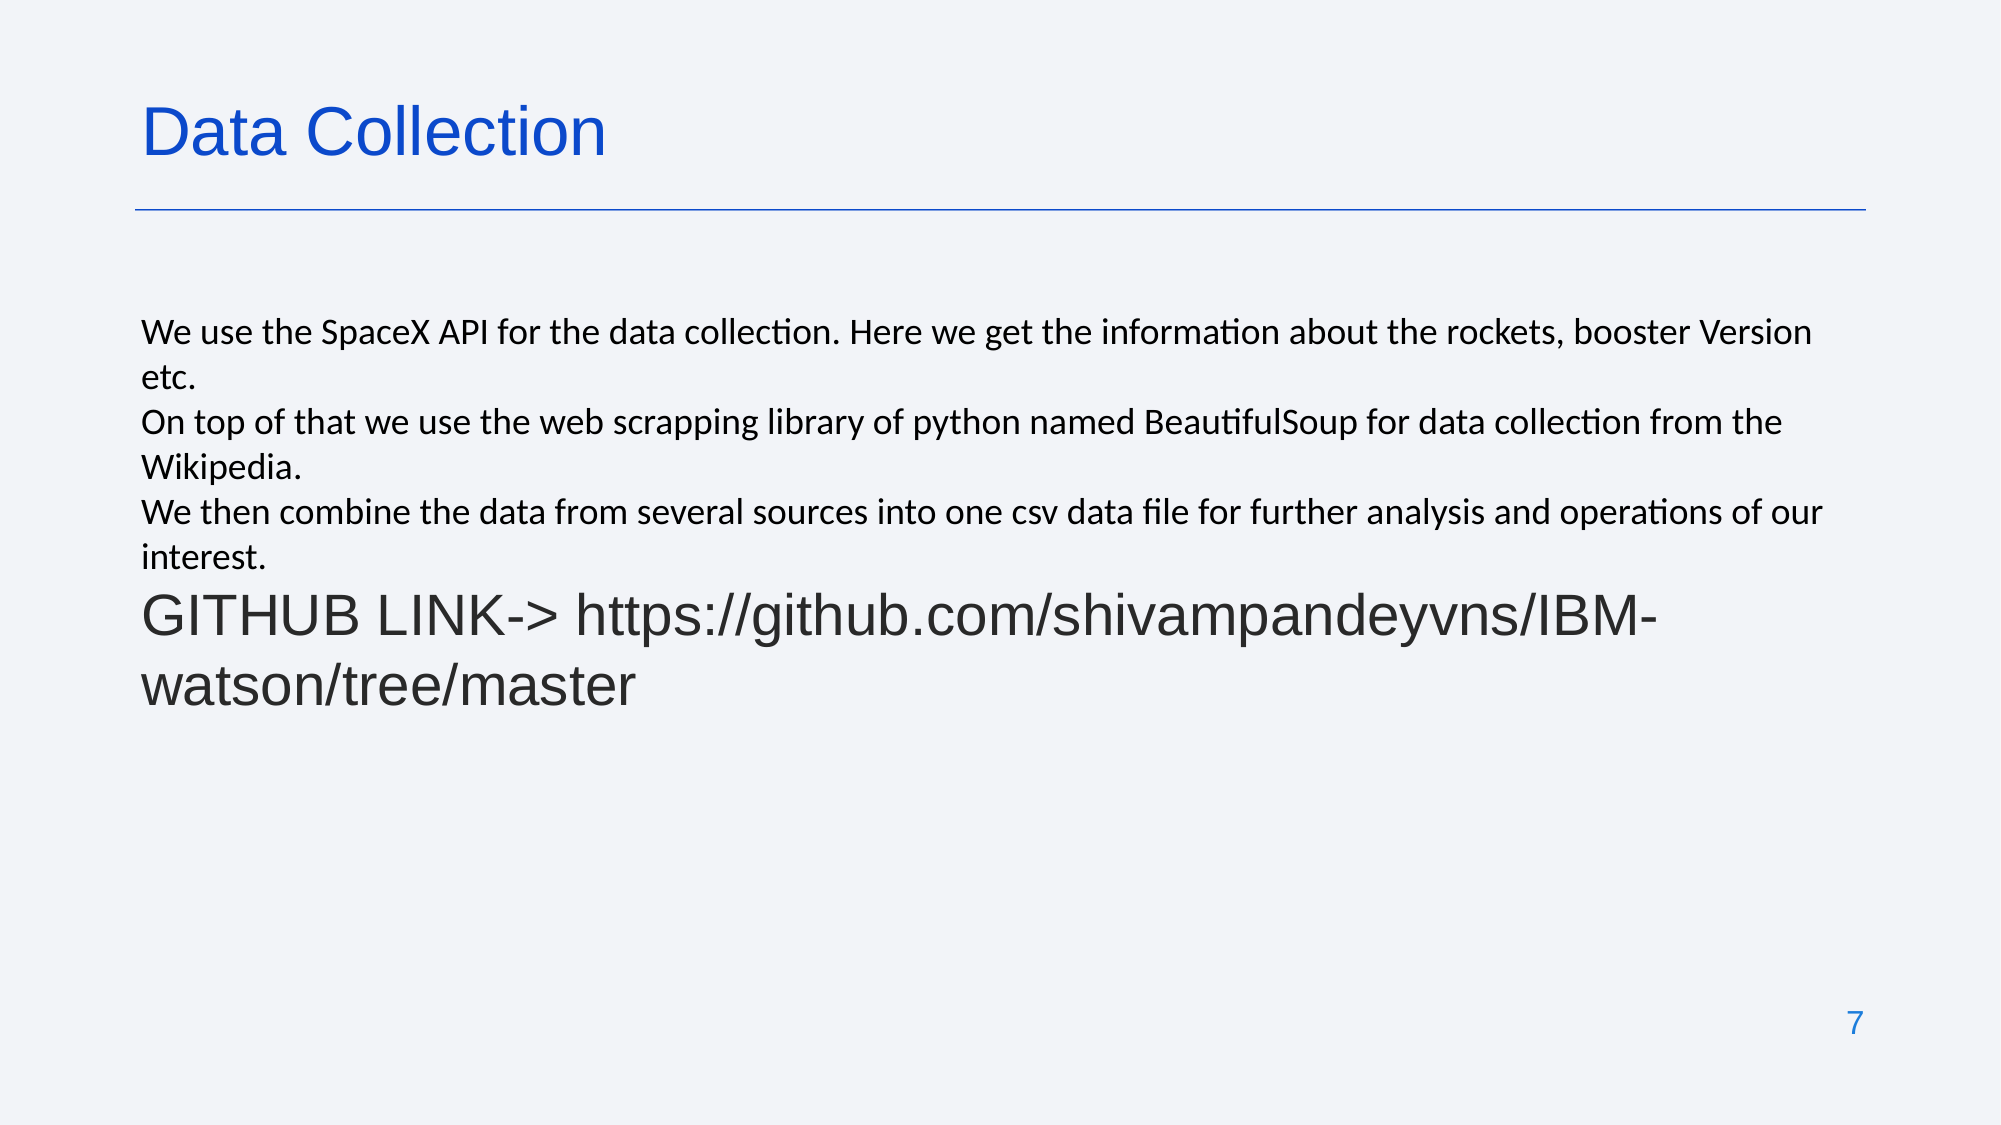

Data Collection
We use the SpaceX API for the data collection. Here we get the information about the rockets, booster Version etc.
On top of that we use the web scrapping library of python named BeautifulSoup for data collection from the Wikipedia.
We then combine the data from several sources into one csv data file for further analysis and operations of our interest.
GITHUB LINK-> https://github.com/shivampandeyvns/IBM-watson/tree/master

7